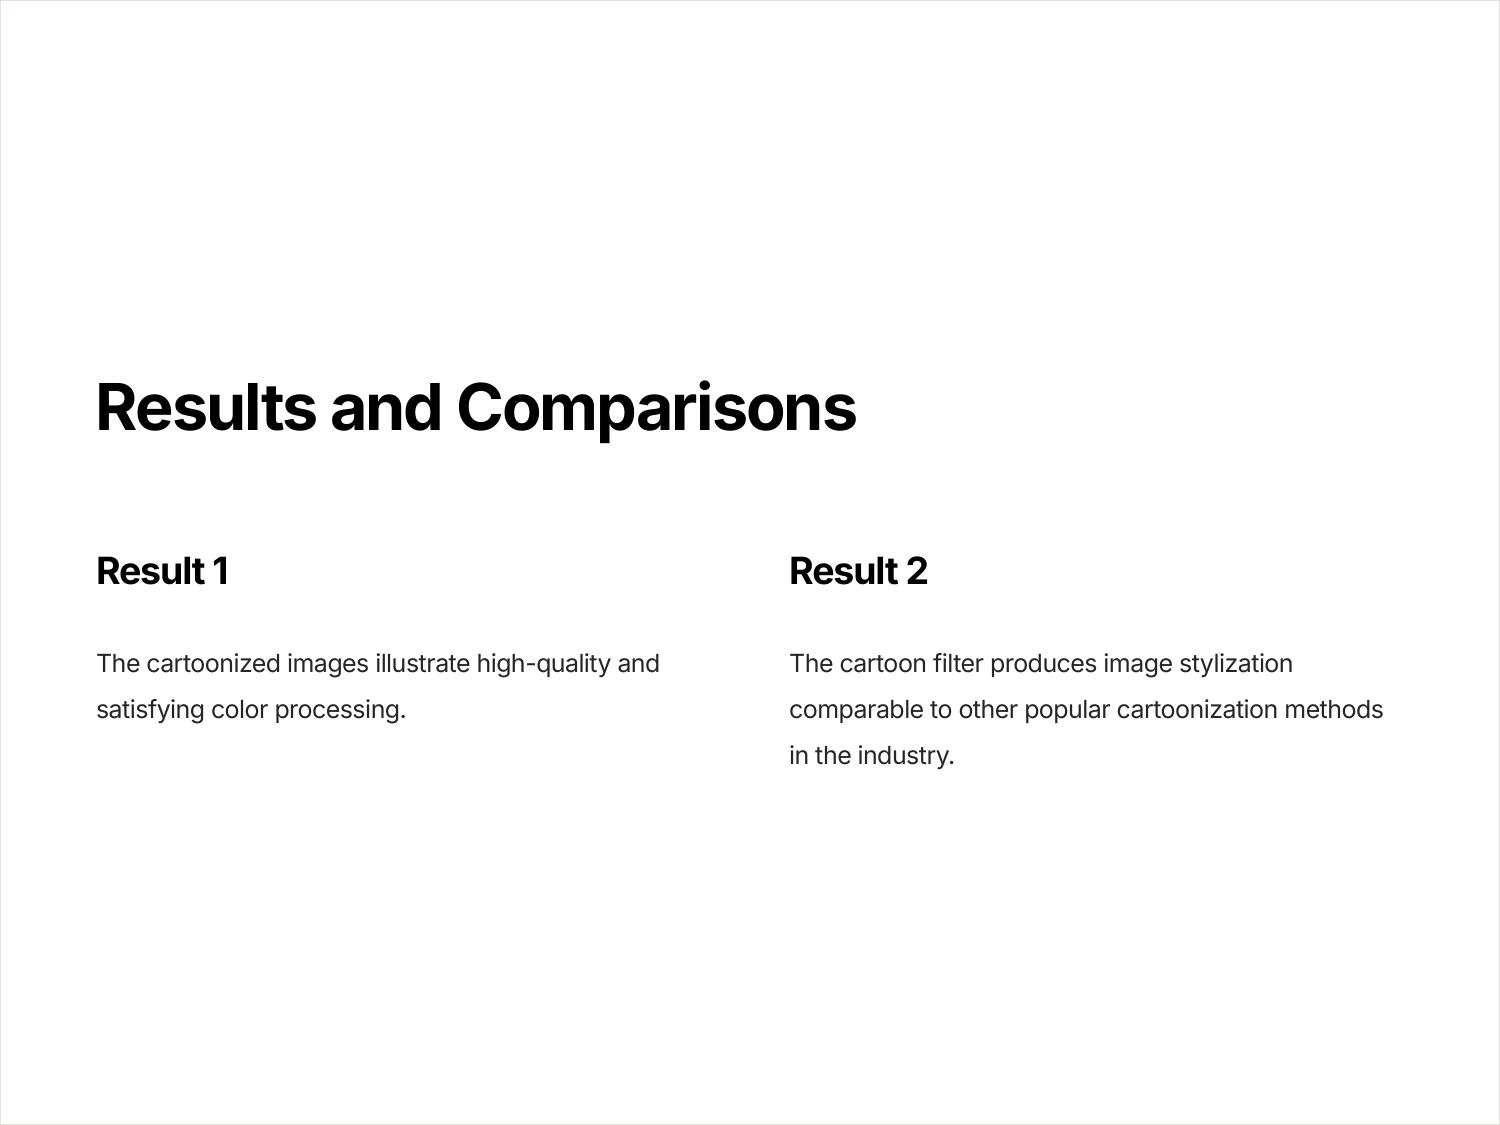

Results and Comparisons
Result 1
Result 2
The cartoonized images illustrate high-quality and satisfying color processing.
The cartoon filter produces image stylization comparable to other popular cartoonization methods in the industry.